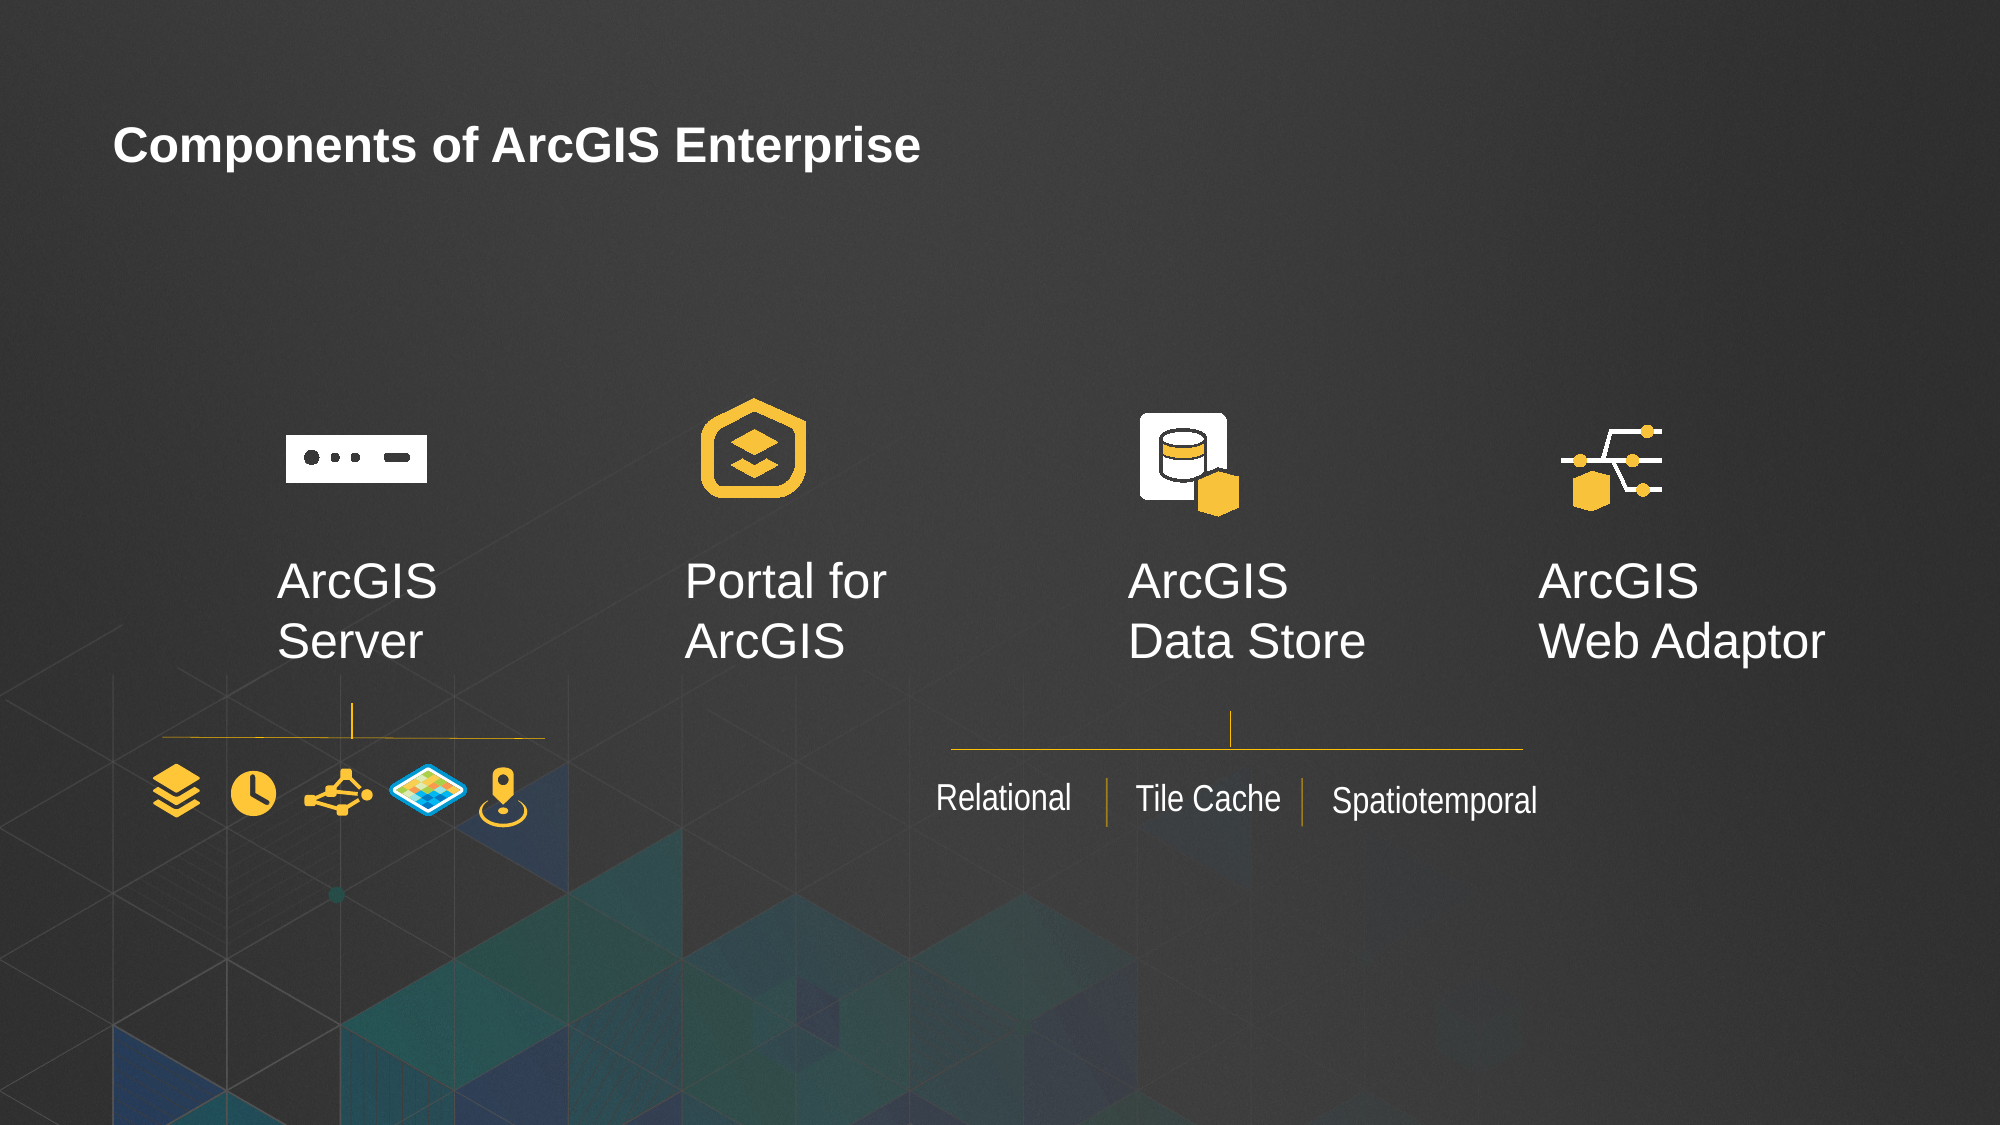

# Components of ArcGIS Enterprise

ArcGIS
Web Adaptor
ArcGIS Server
Portal for ArcGIS
ArcGIS Data Store

Relational
Tile Cache

Spatiotemporal